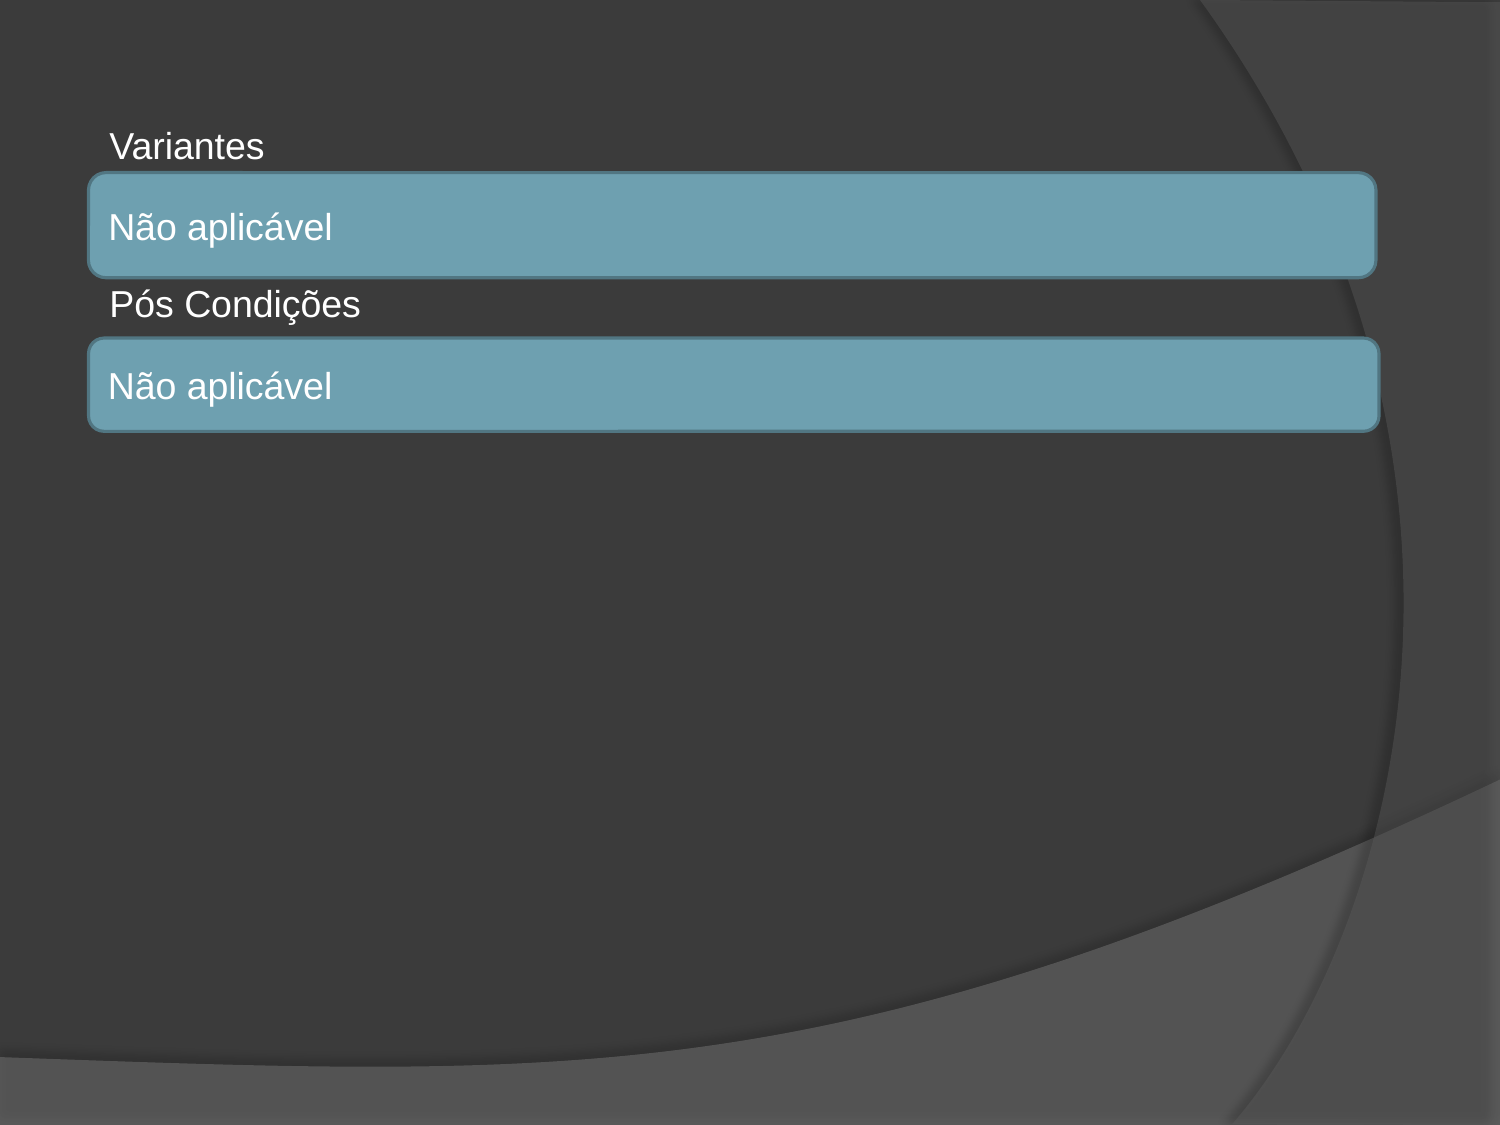

Variantes

Pós Condições

Não aplicável
Não aplicável